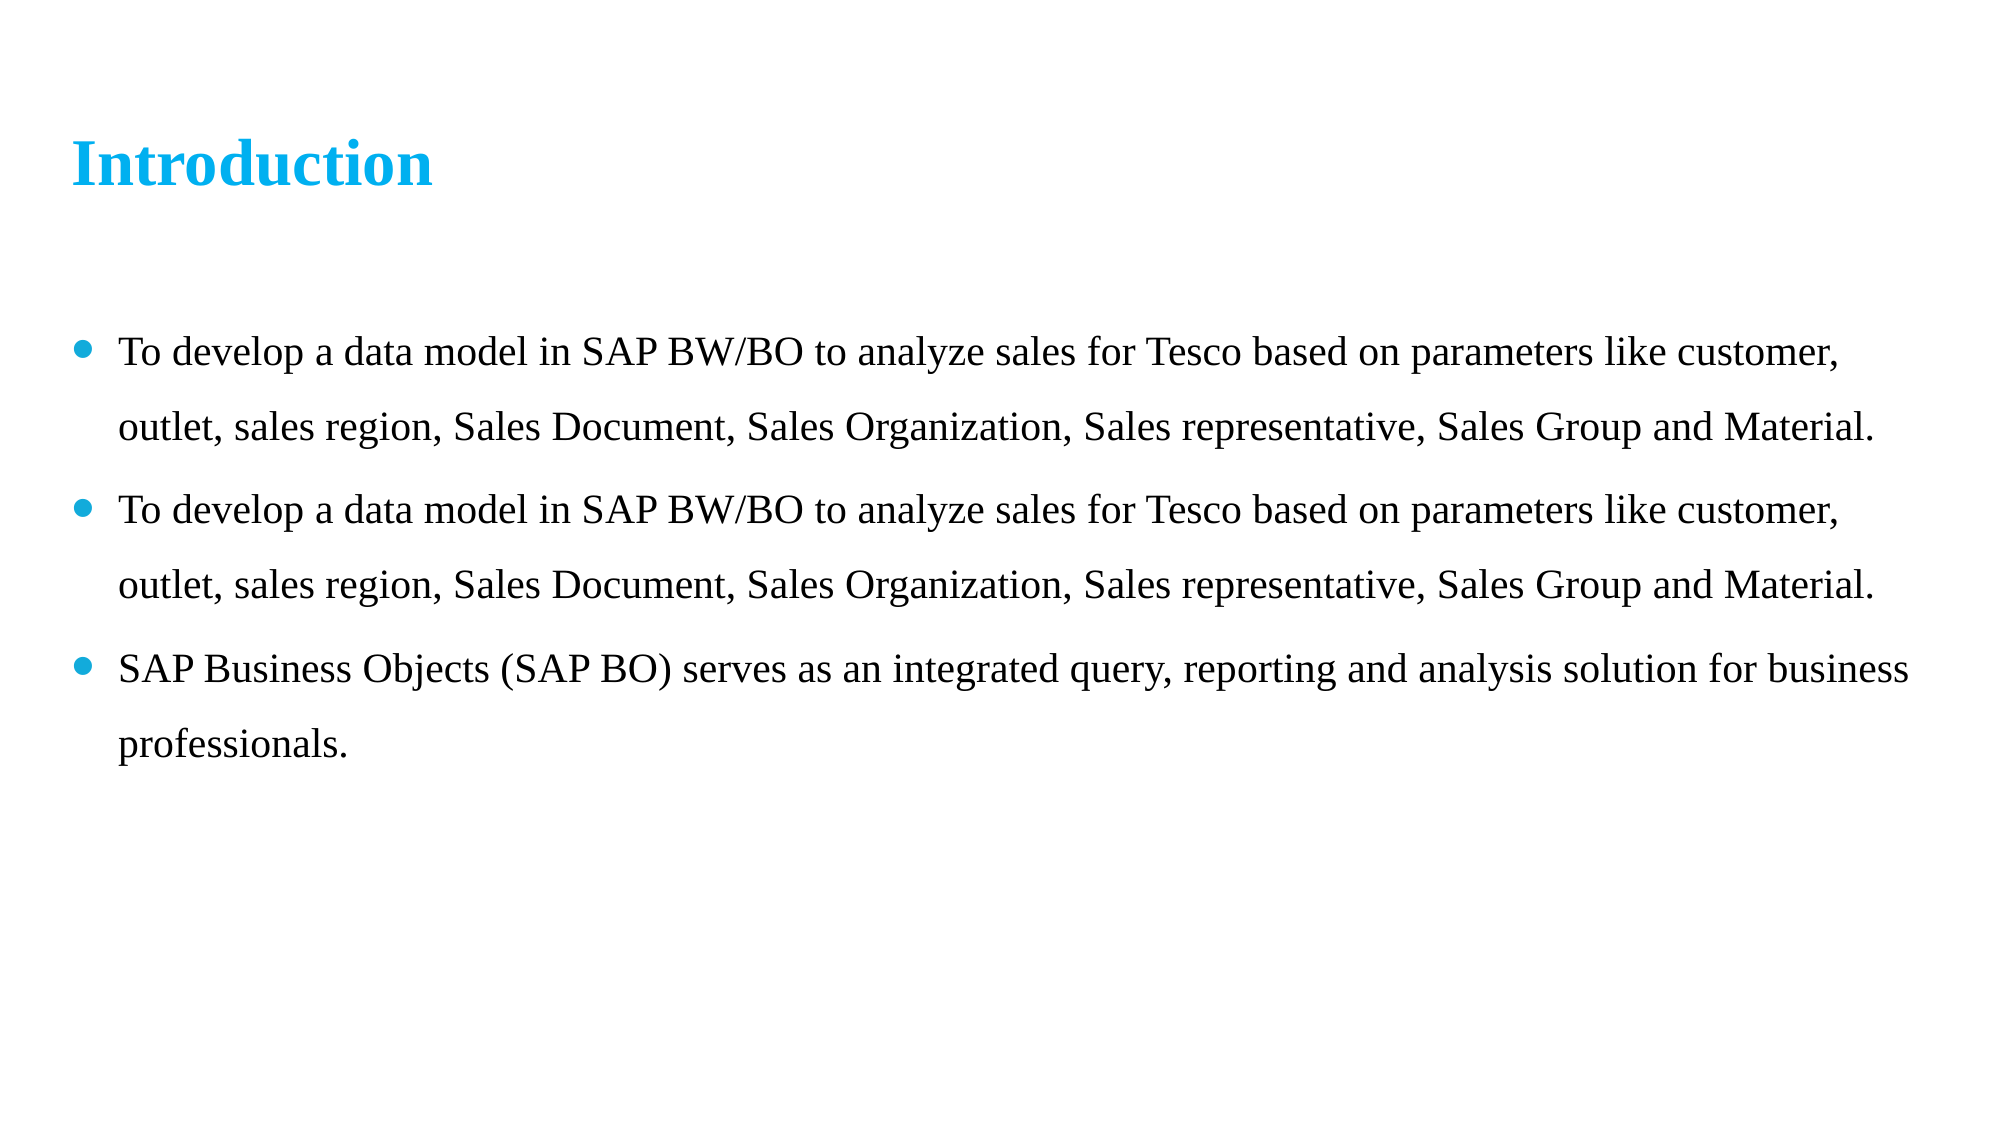

Introduction
To develop a data model in SAP BW/BO to analyze sales for Tesco based on parameters like customer, outlet, sales region, Sales Document, Sales Organization, Sales representative, Sales Group and Material.
To develop a data model in SAP BW/BO to analyze sales for Tesco based on parameters like customer, outlet, sales region, Sales Document, Sales Organization, Sales representative, Sales Group and Material.
SAP Business Objects (SAP BO) serves as an integrated query, reporting and analysis solution for business professionals.